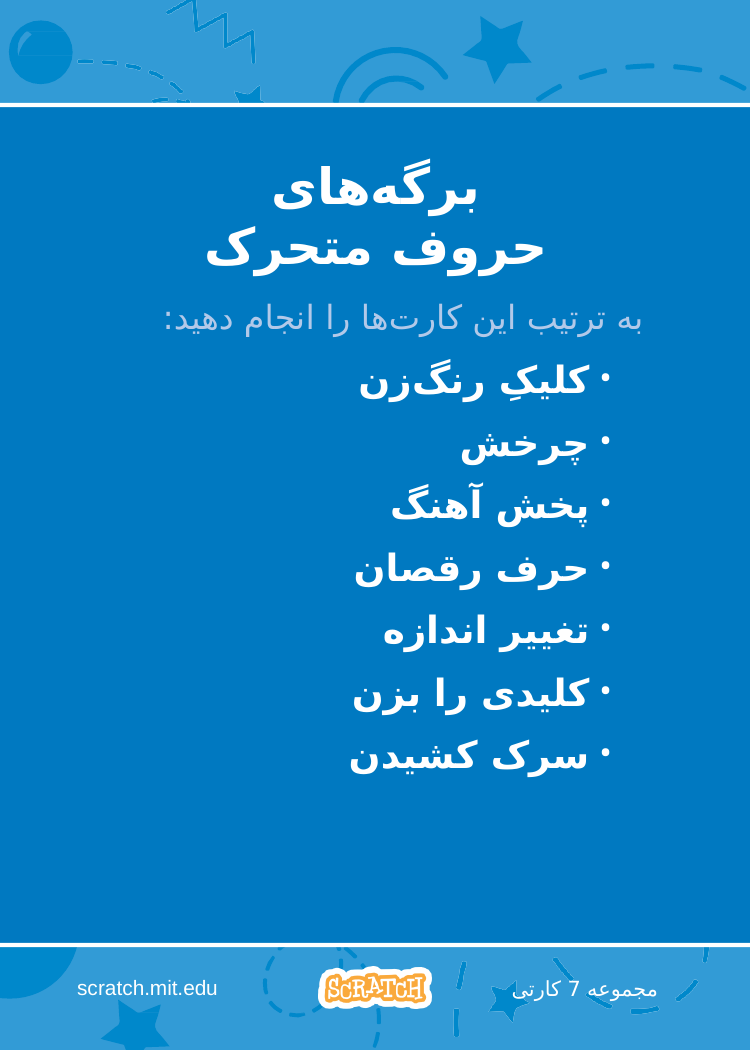

# برگه‌های حروف متحرک

به ترتیب این کارت‌ها را انجام دهید:

کلیکِ رنگ‌زن
چرخش
پخش آهنگ
حرف رقصان
تغییر اندازه
کلیدی را بزن
سرک کشیدن

scratch.mit.edu
2
مجموعه 7 کارتی